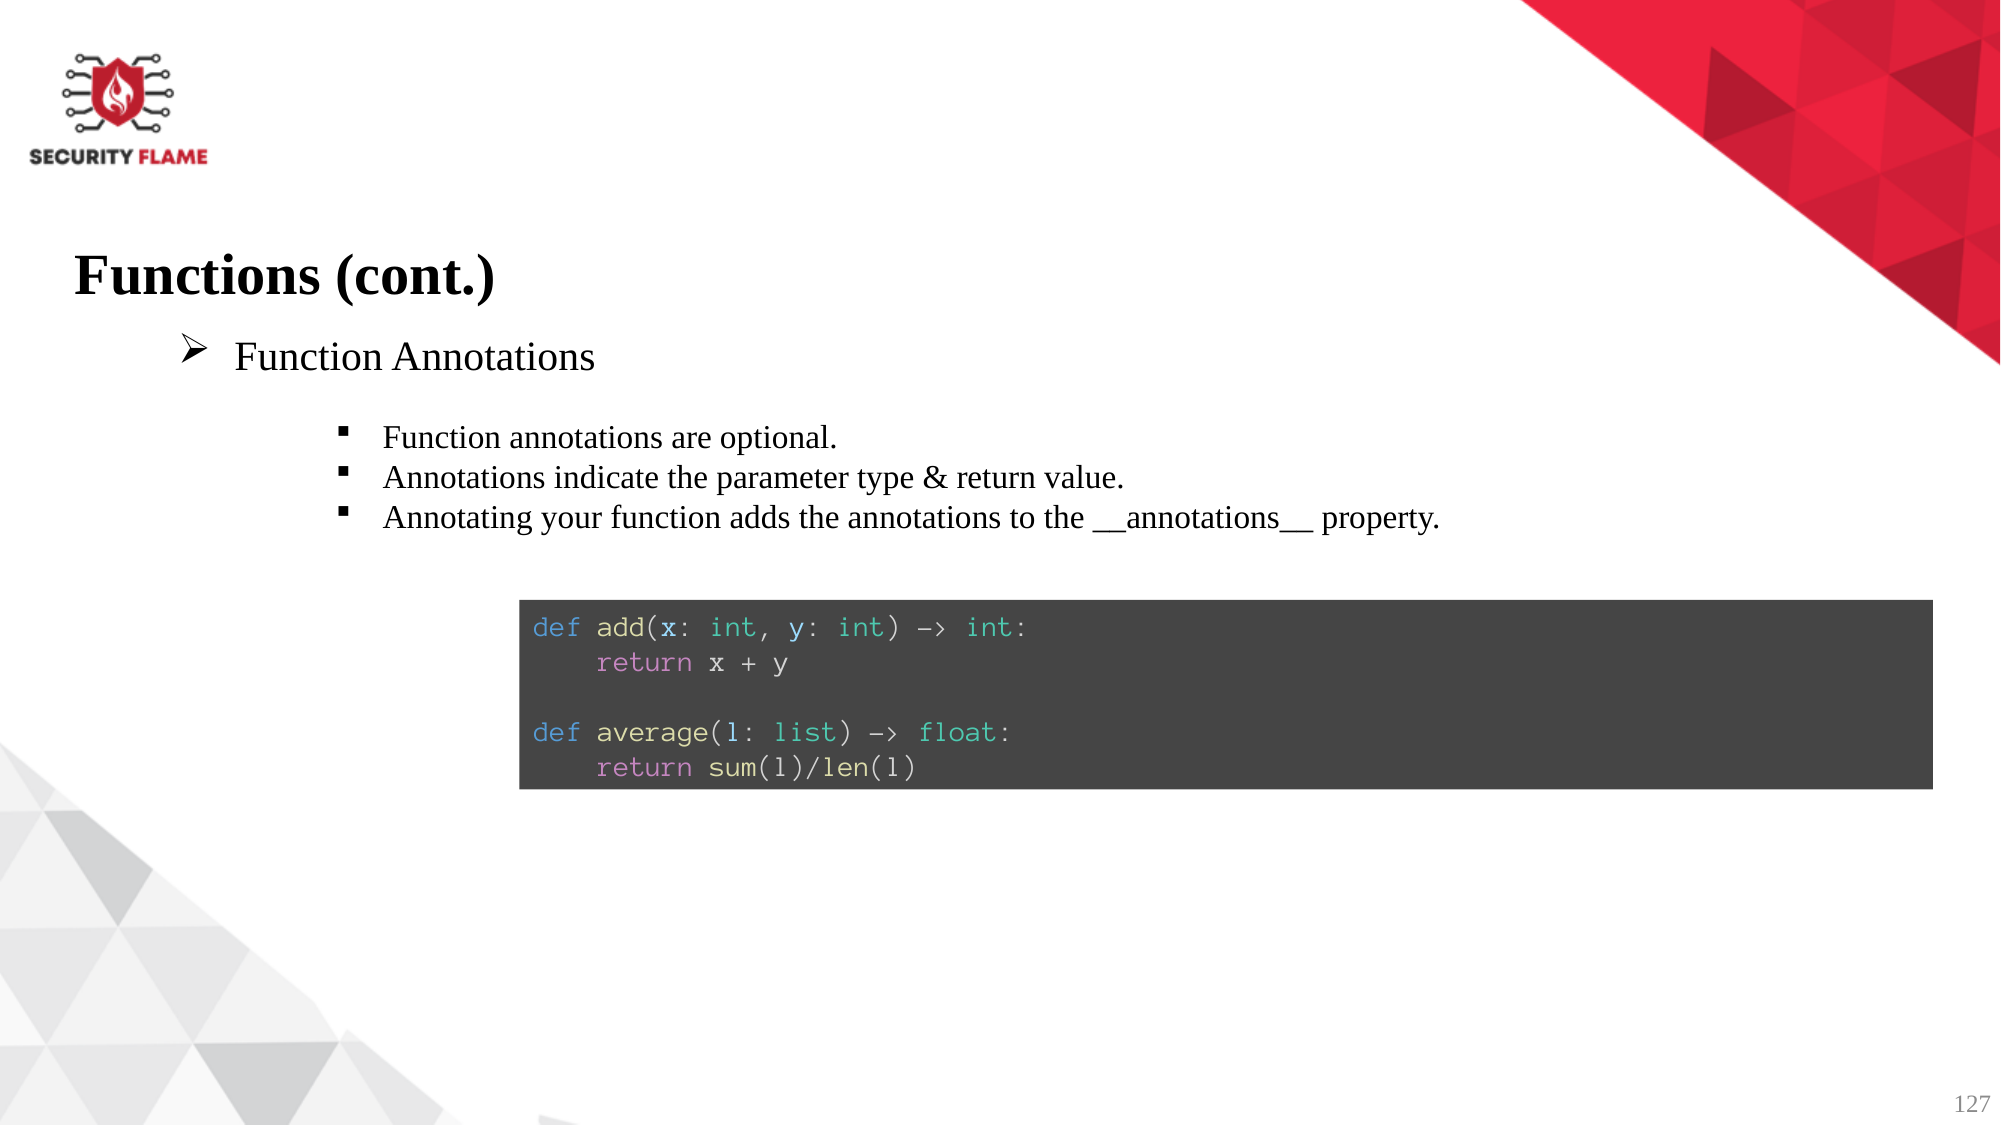

Functions (cont.)
Function Annotations
Function annotations are optional.
Annotations indicate the parameter type & return value.
Annotating your function adds the annotations to the __annotations__ property.
def add(x: int, y: int) -> int:
    return x + y
def average(l: list) -> float:
    return sum(l)/len(l)
127